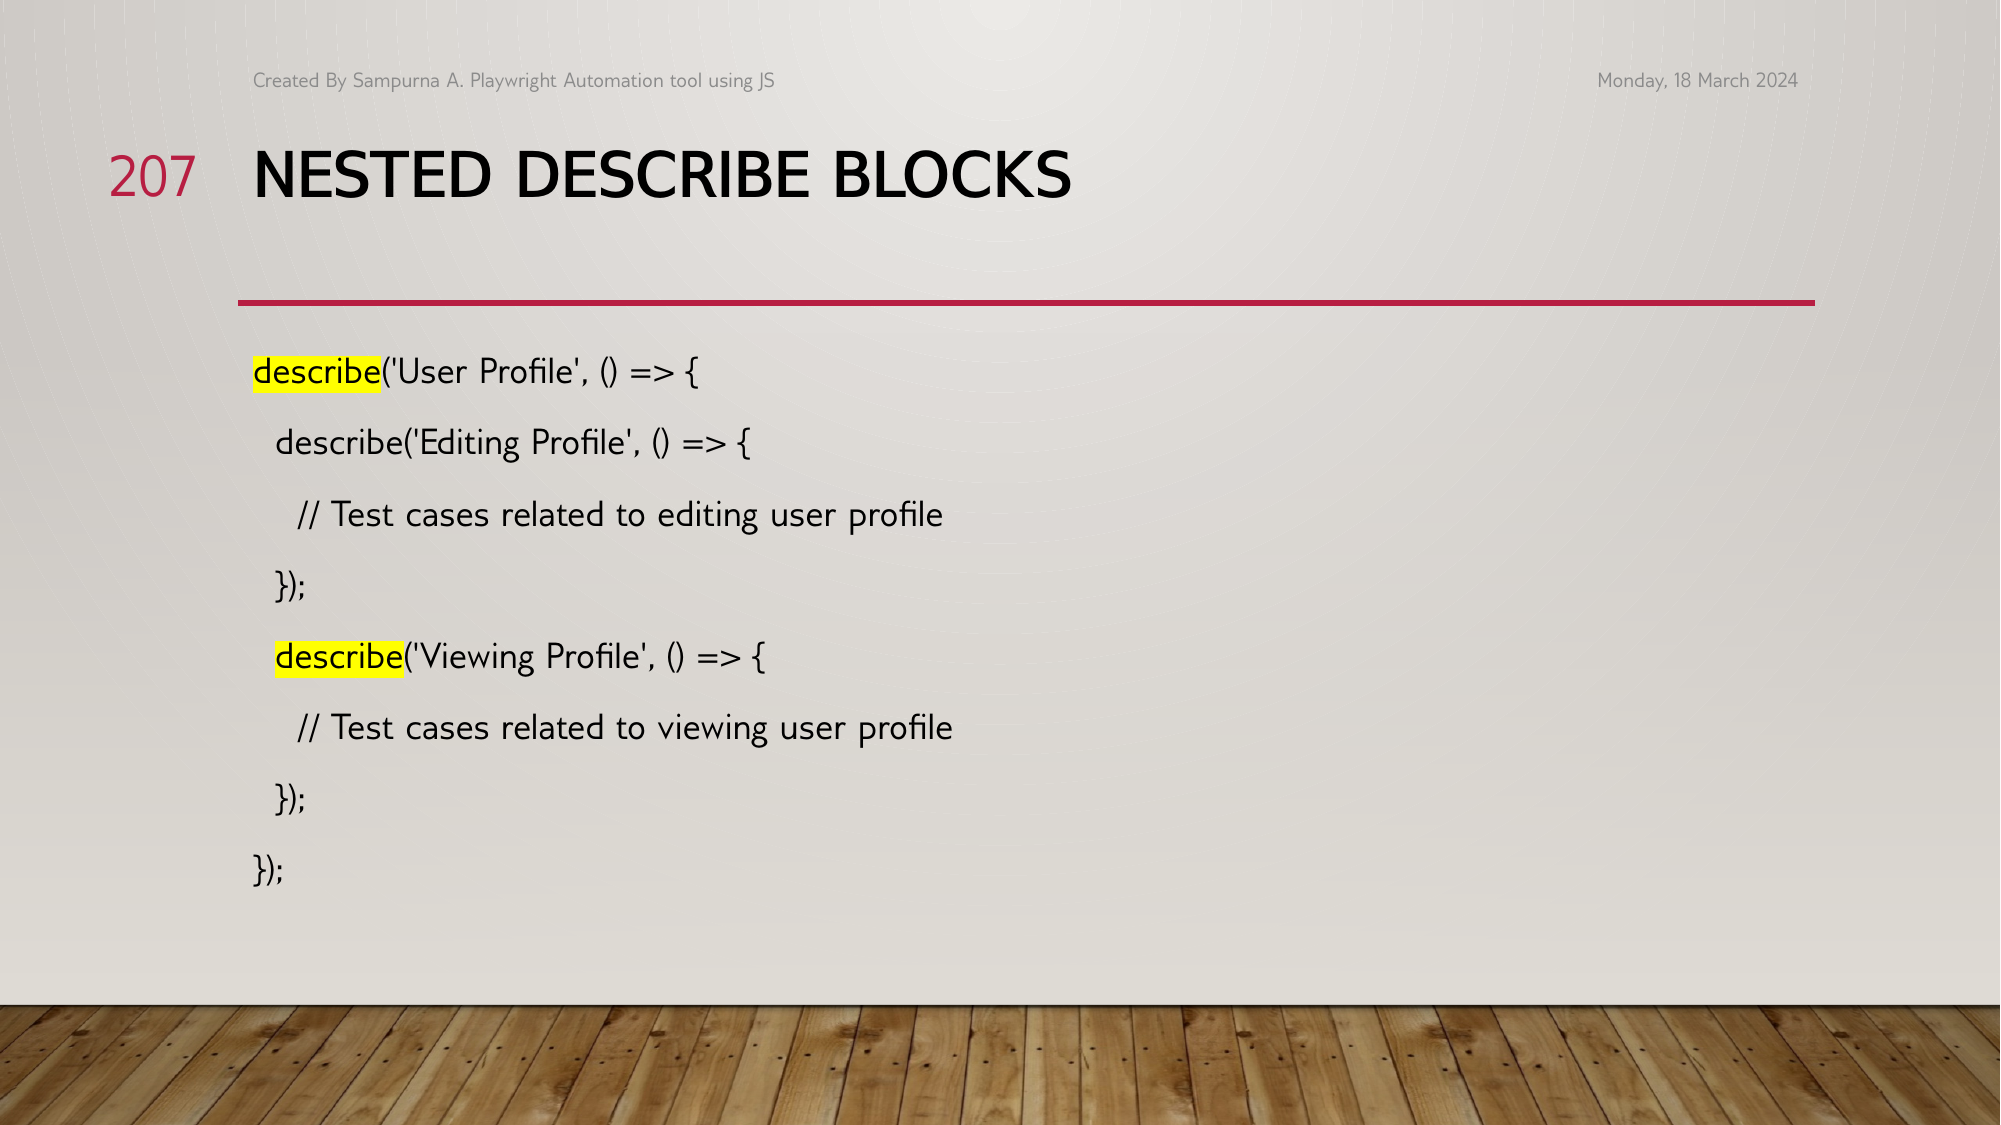

Created By Sampurna A. Playwright Automation tool using JS
Monday, 18 March 2024
207
# Nested Describe Blocks
describe('User Profile', () => {
  describe('Editing Profile', () => {
    // Test cases related to editing user profile
  });
  describe('Viewing Profile', () => {
    // Test cases related to viewing user profile
  });
});